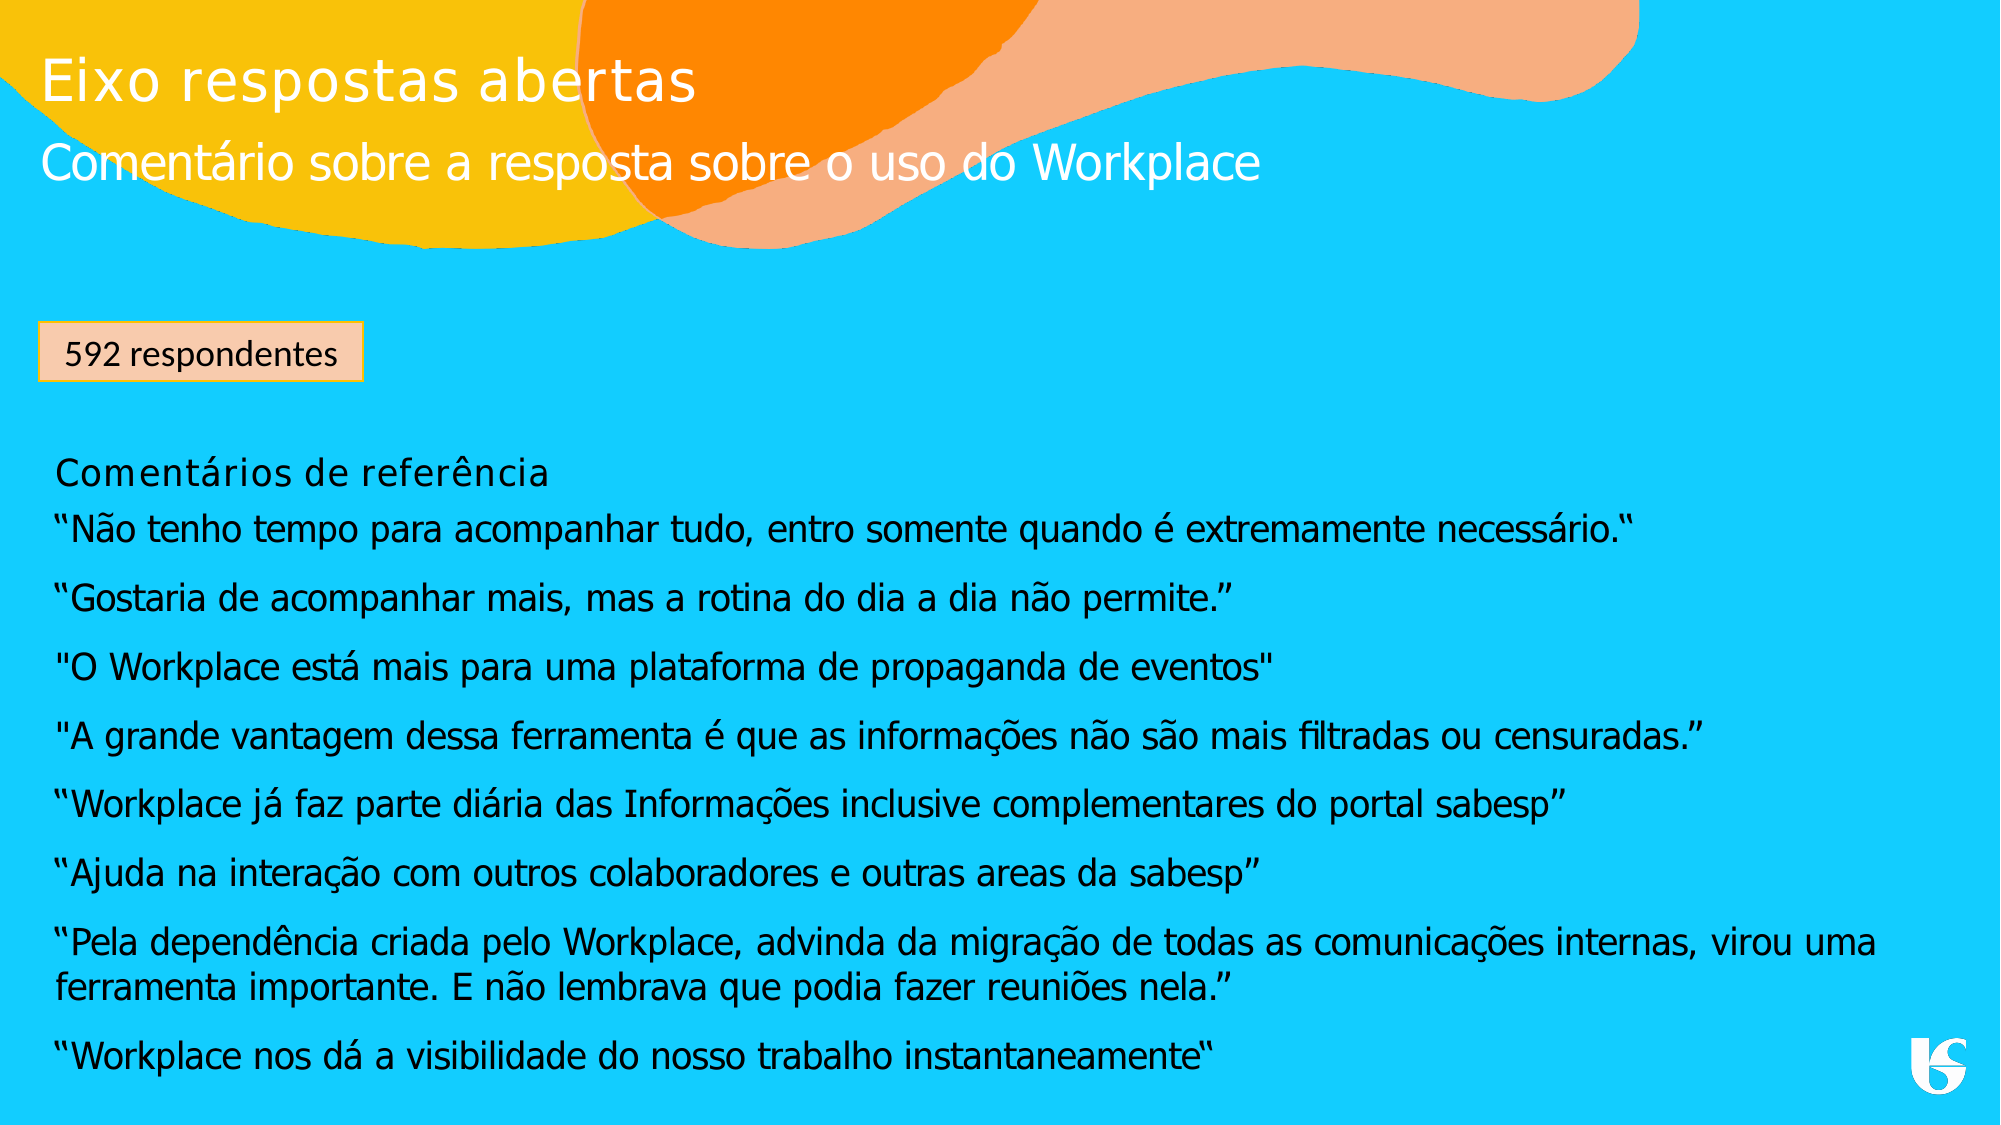

Eixo respostas abertas
Comentário sobre a resposta sobre o uso do Workplace

592 respondentes

Comentários de referência
“Não tenho tempo para acompanhar tudo, entro somente quando é extremamente necessário.“
“Gostaria de acompanhar mais, mas a rotina do dia a dia não permite.”
"O Workplace está mais para uma plataforma de propaganda de eventos"
"A grande vantagem dessa ferramenta é que as informações não são mais filtradas ou censuradas.”
“Workplace já faz parte diária das Informações inclusive complementares do portal sabesp”
“Ajuda na interação com outros colaboradores e outras areas da sabesp”
“Pela dependência criada pelo Workplace, advinda da migração de todas as comunicações internas, virou uma ferramenta importante. E não lembrava que podia fazer reuniões nela.”
“Workplace nos dá a visibilidade do nosso trabalho instantaneamente“